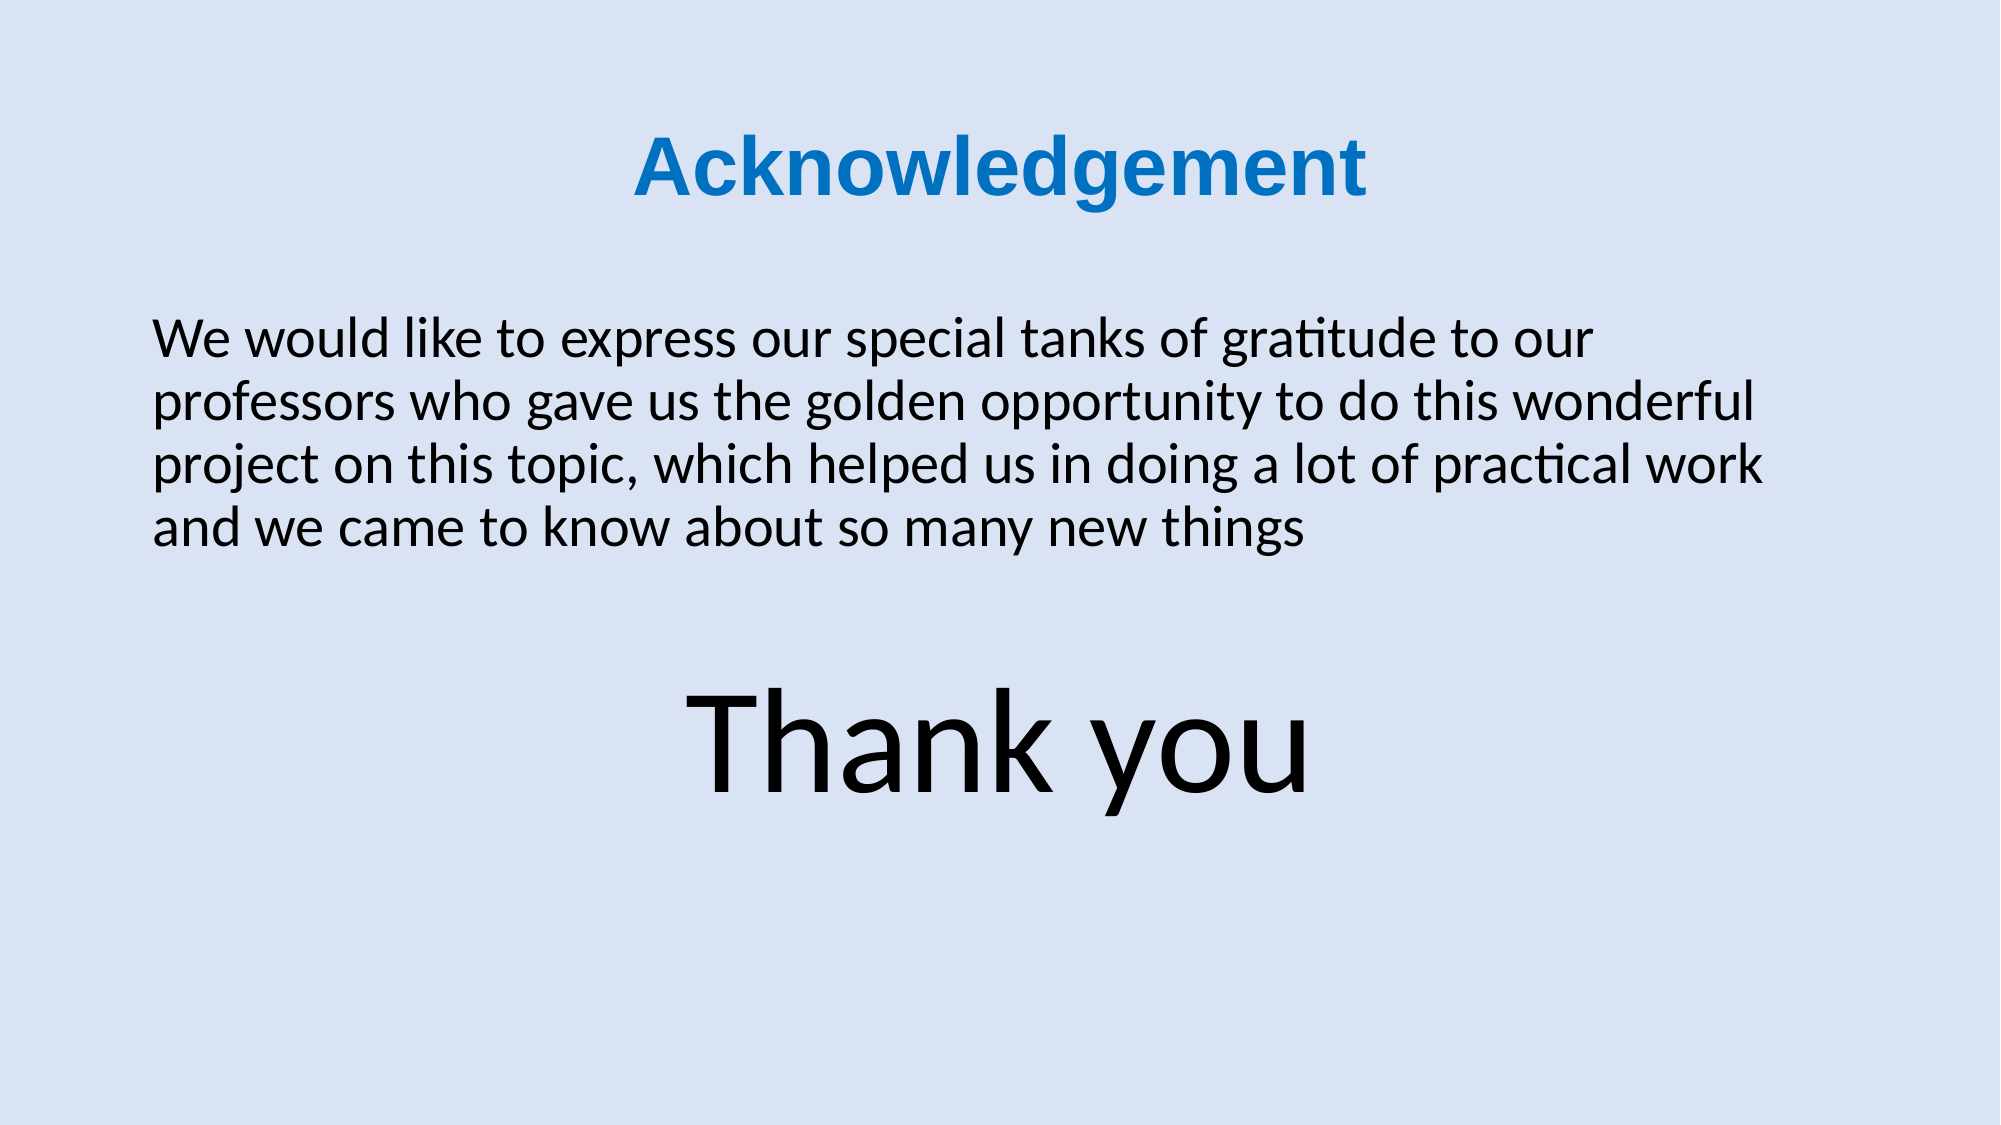

# Acknowledgement
We would like to express our special tanks of gratitude to our professors who gave us the golden opportunity to do this wonderful project on this topic, which helped us in doing a lot of practical work and we came to know about so many new things

Thank you